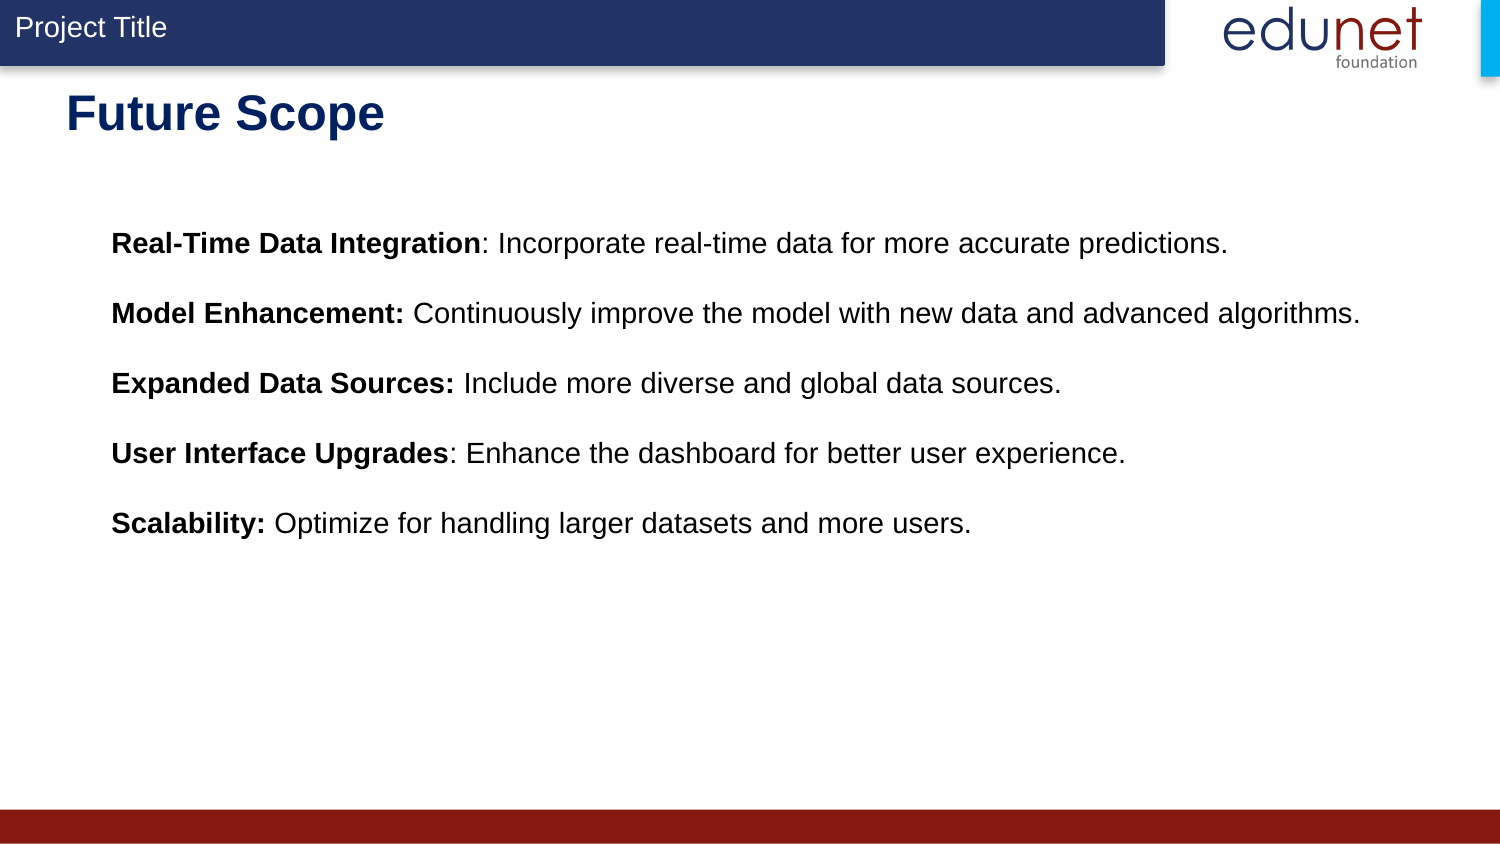

# Future Scope
Real-Time Data Integration: Incorporate real-time data for more accurate predictions.
Model Enhancement: Continuously improve the model with new data and advanced algorithms.
Expanded Data Sources: Include more diverse and global data sources.
User Interface Upgrades: Enhance the dashboard for better user experience.
Scalability: Optimize for handling larger datasets and more users.